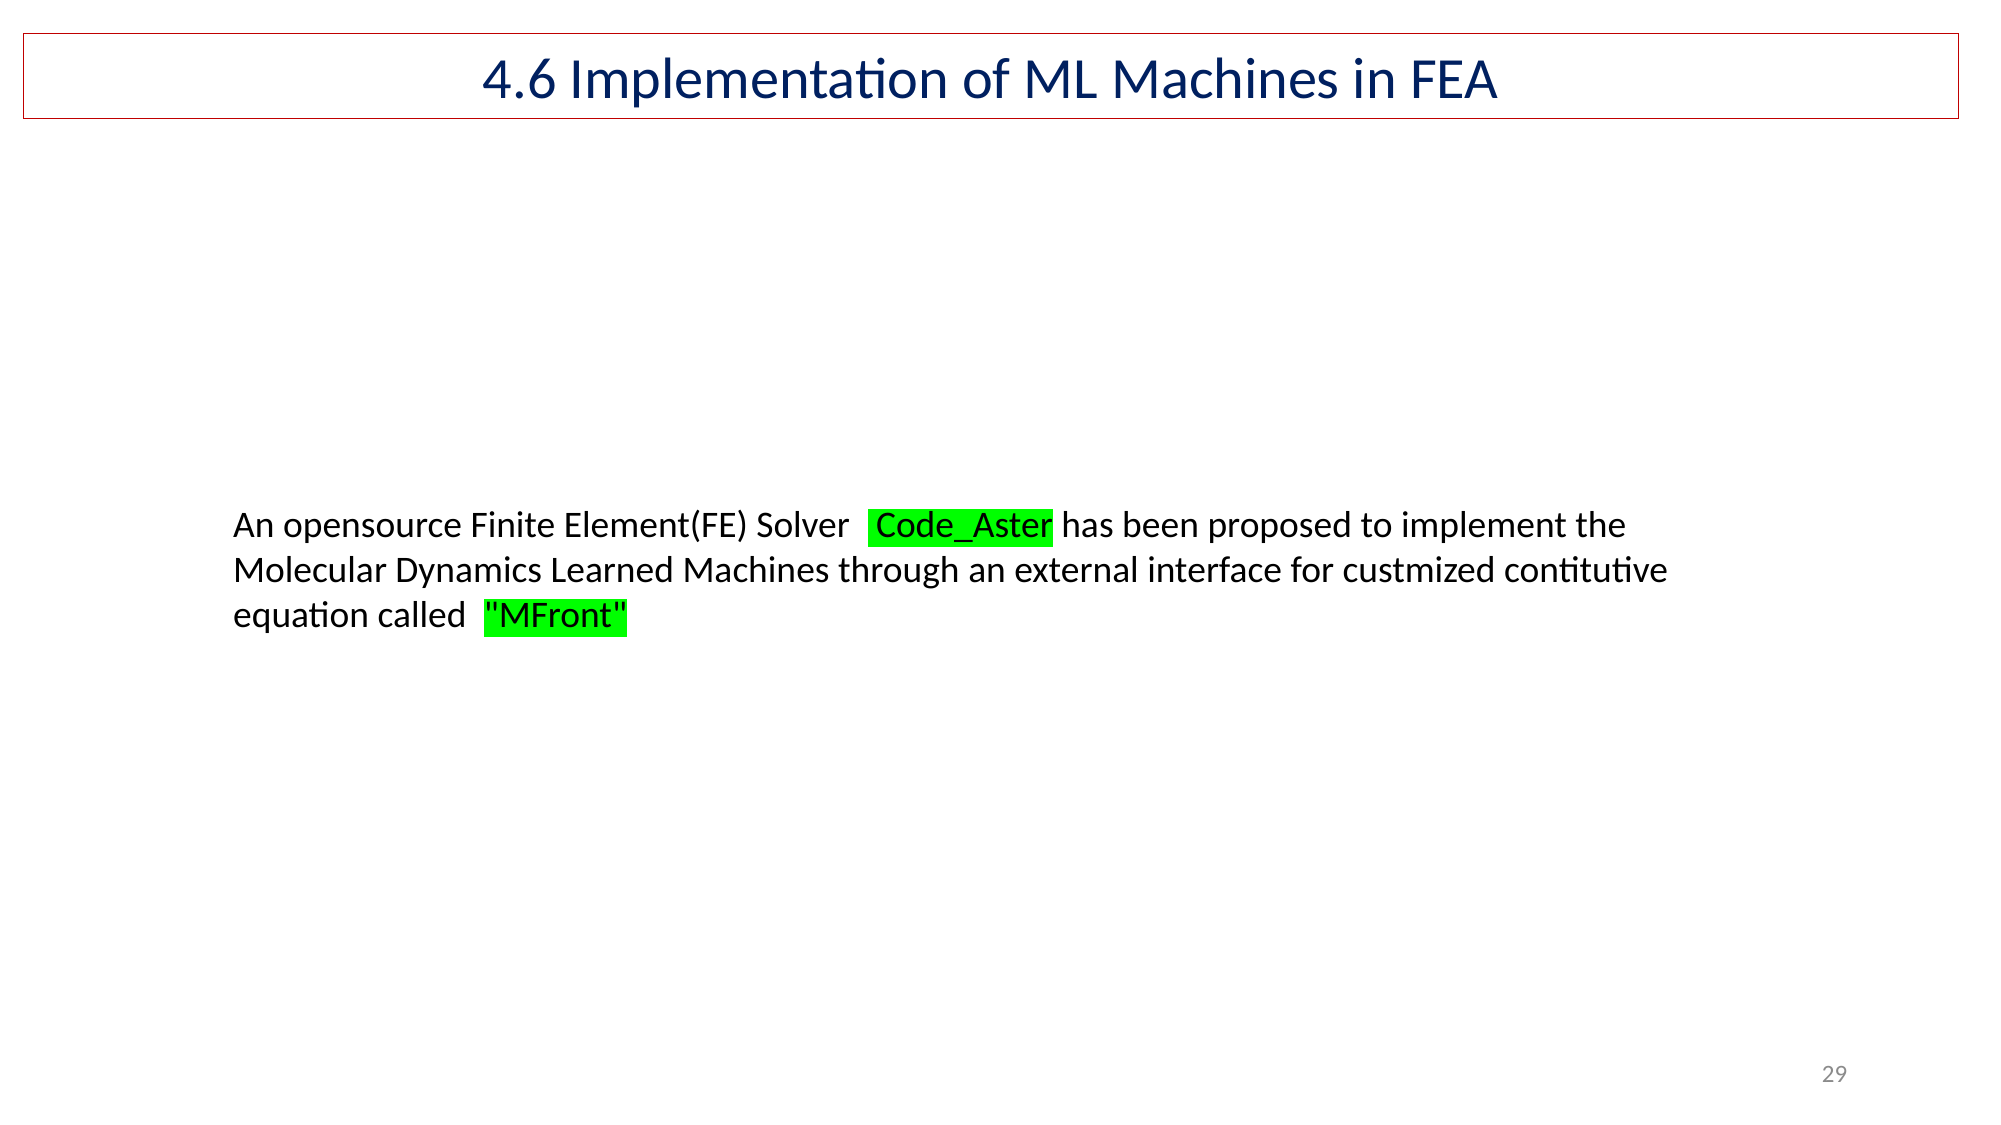

4.6 Implementation of ML Machines in FEA
An opensource Finite Element(FE) Solver   Code_Aster has been proposed to implement the Molecular Dynamics Learned Machines through an external interface for custmized contitutive equation called  "MFront"
29